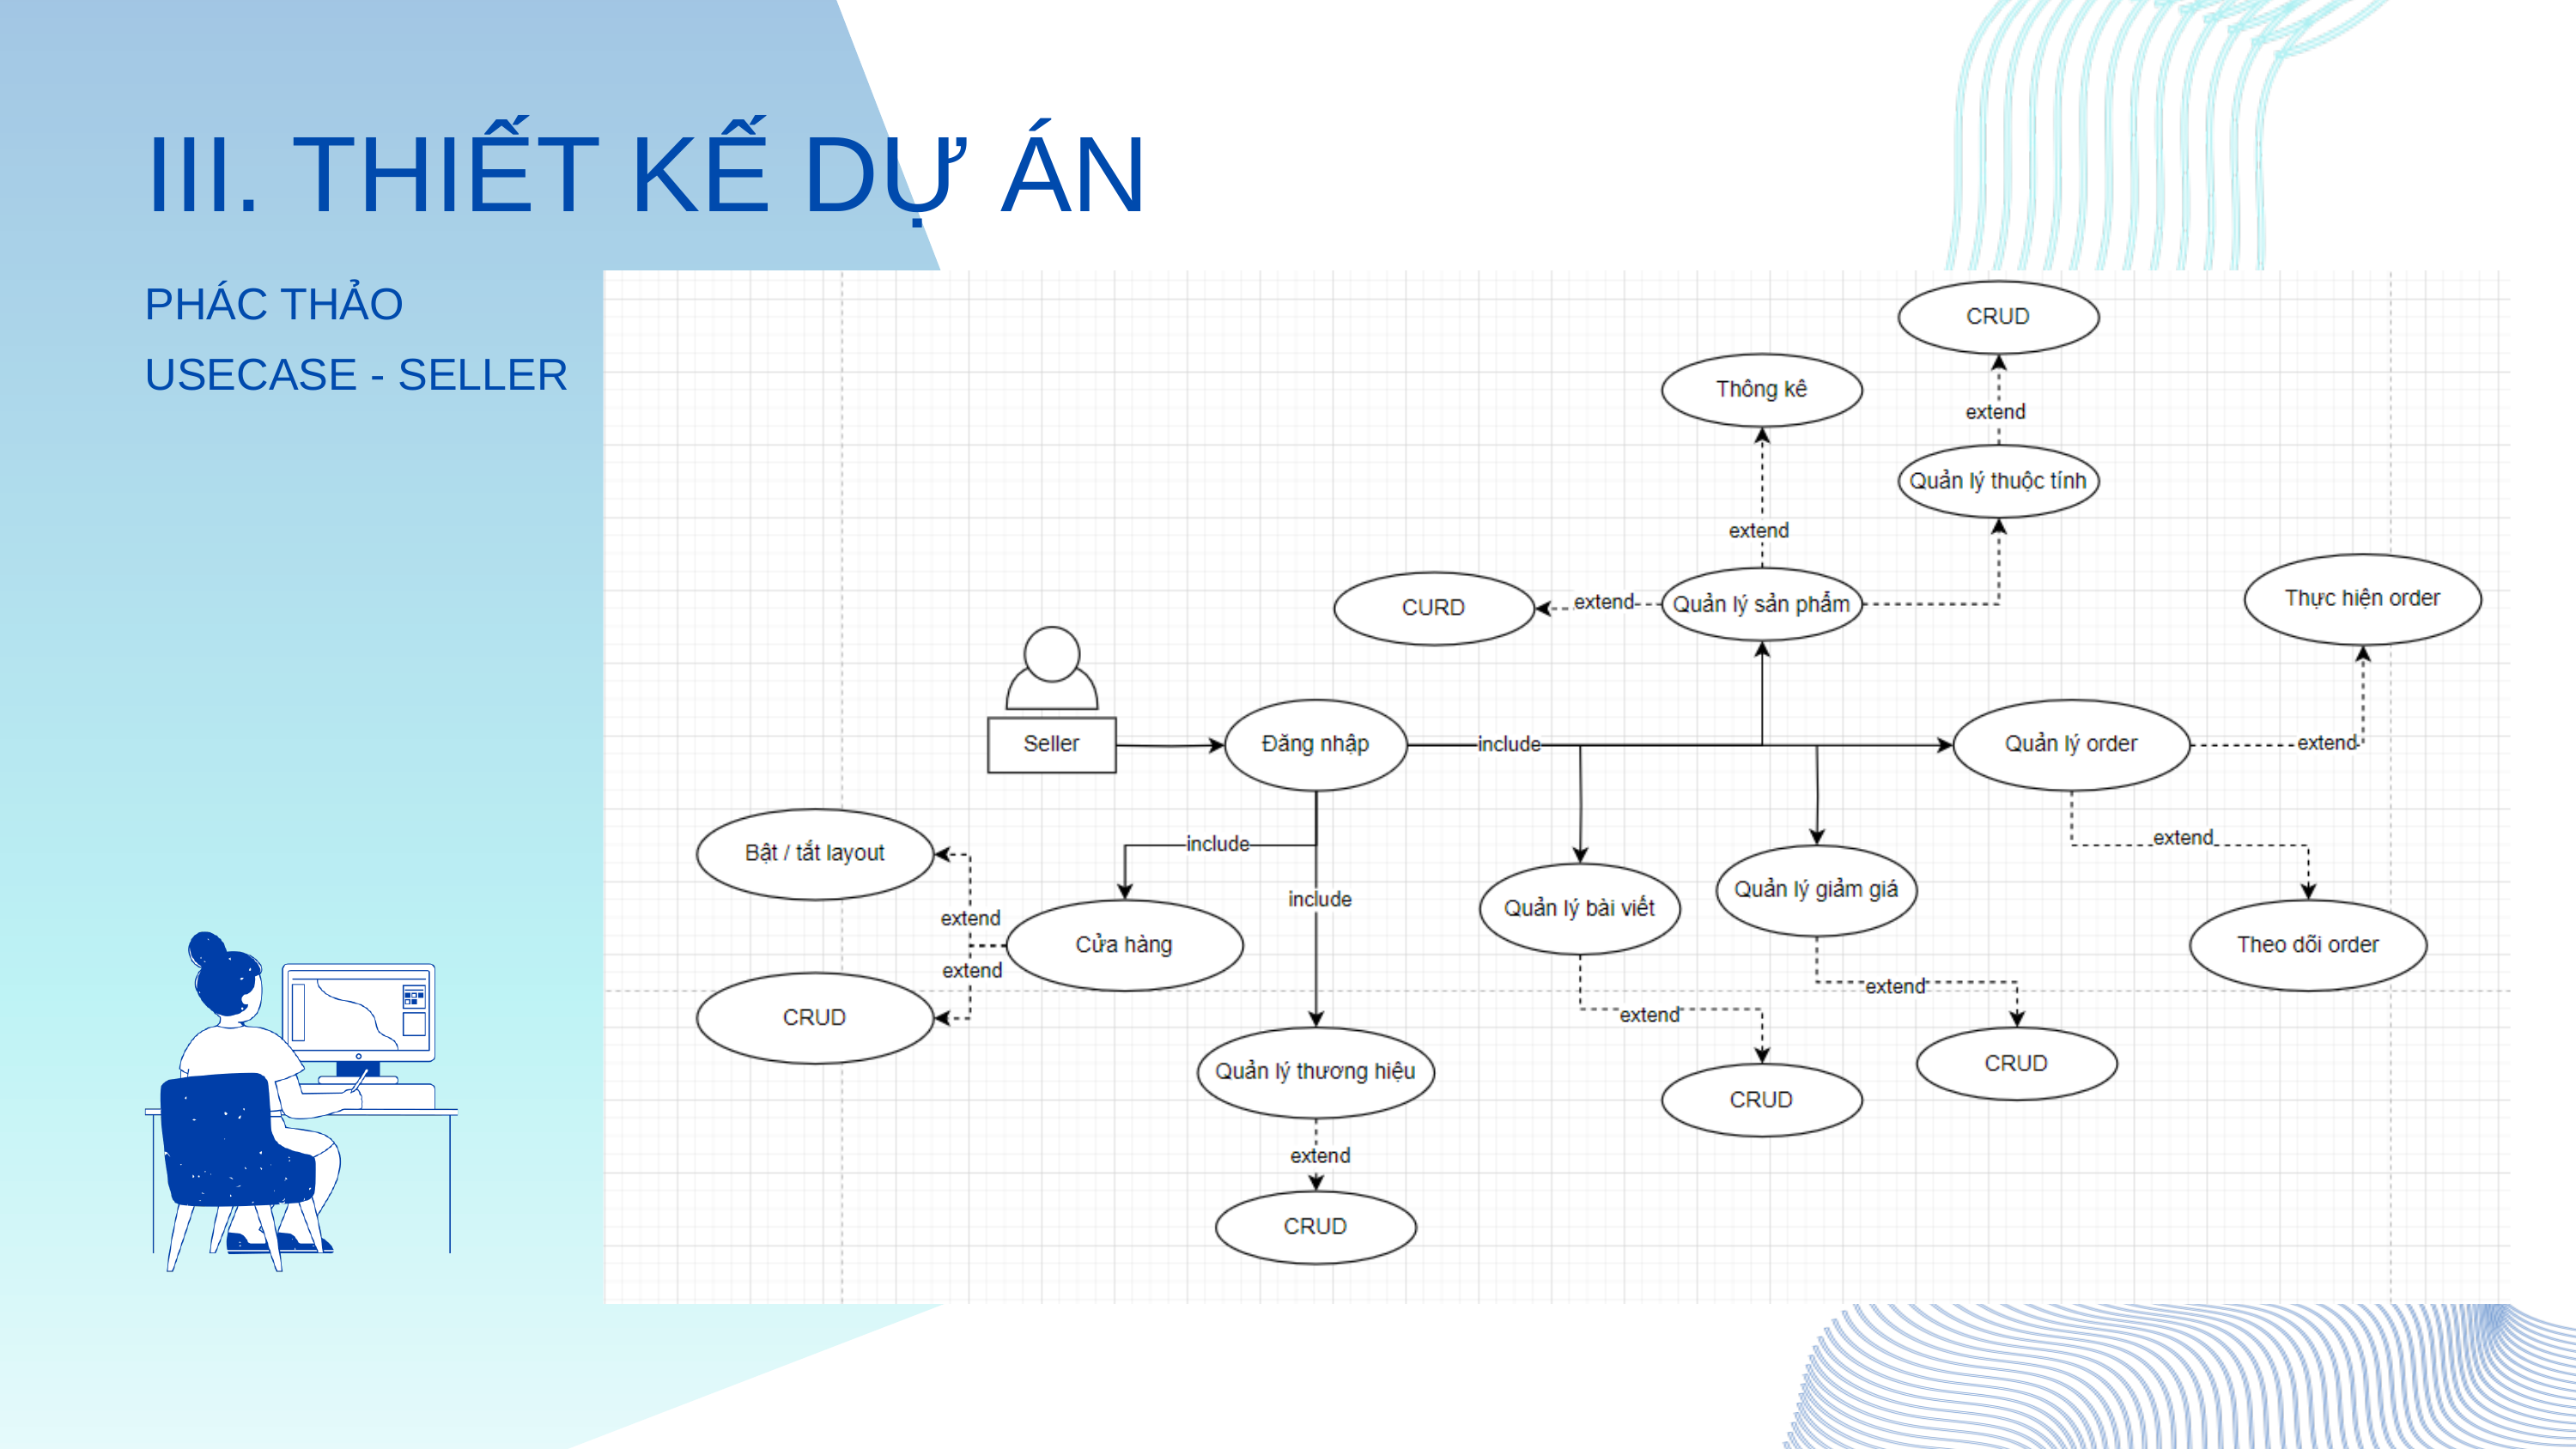

III. THIẾT KẾ DỰ ÁN
PHÁC THẢO
USECASE - SELLER